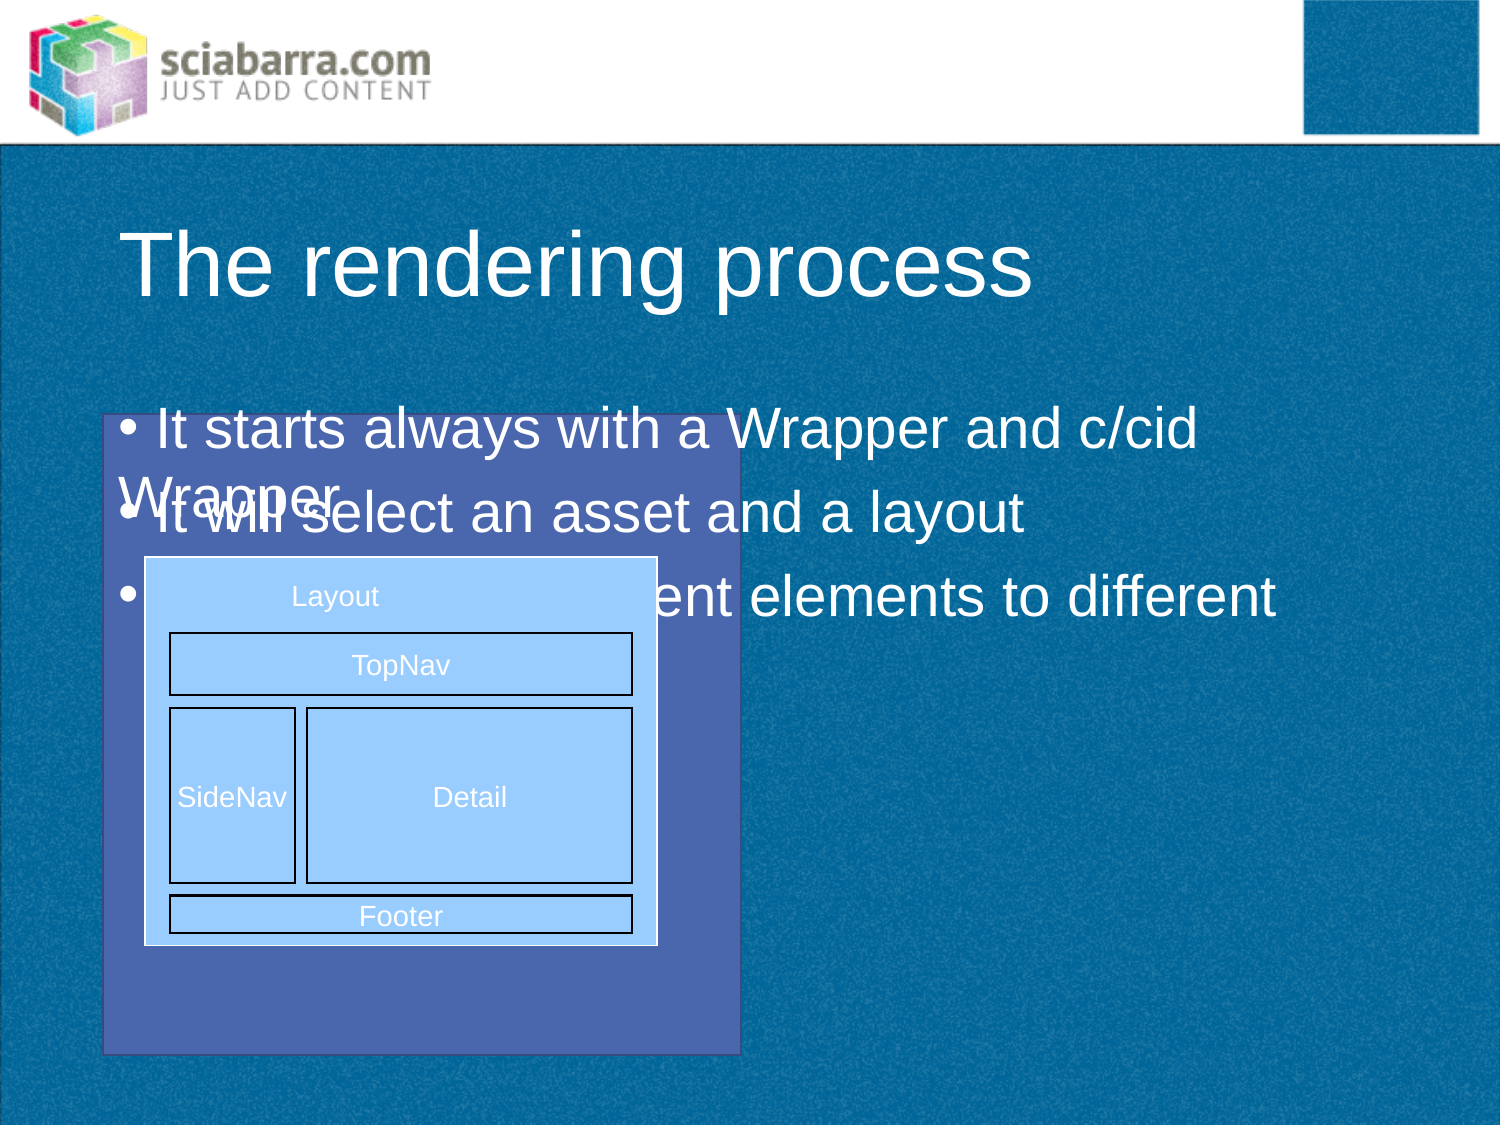

# The rendering process

It starts always with a Wrapper and c/cid
It will select an asset and a layout
You will apply different elements to different content on the road
Wrapper

Layout
TopNav
SideNav
Detail
Footer